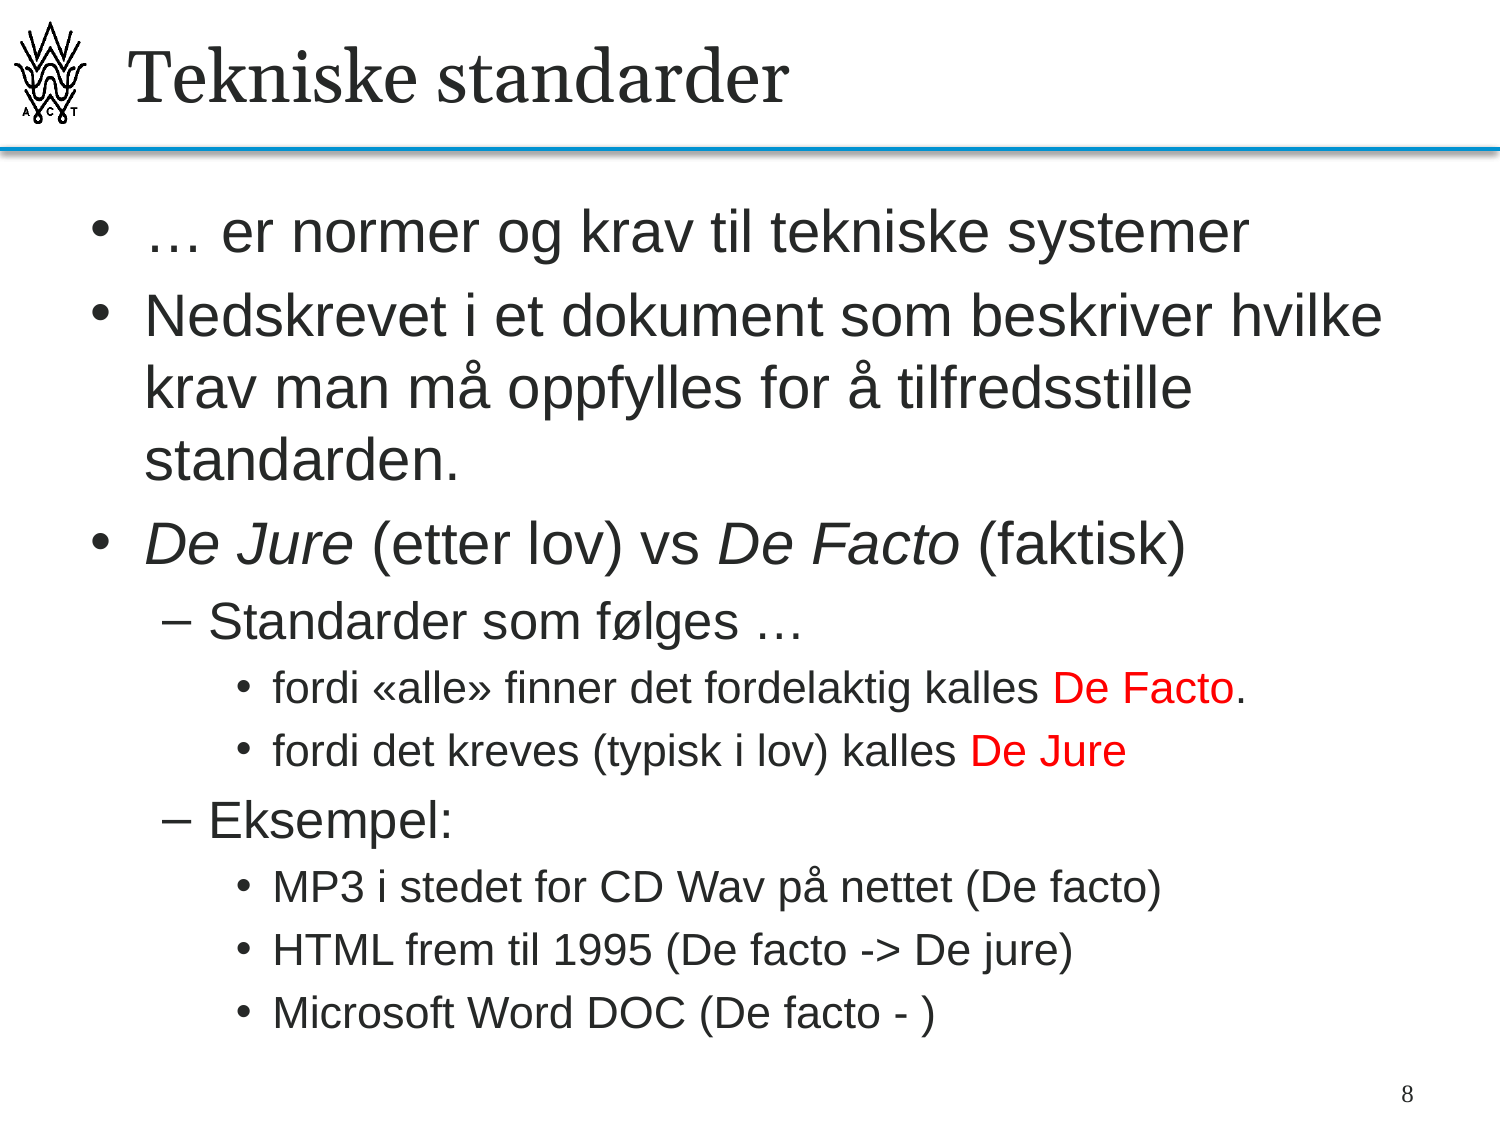

# Tekniske standarder
… er normer og krav til tekniske systemer
Nedskrevet i et dokument som beskriver hvilke krav man må oppfylles for å tilfredsstille standarden.
De Jure (etter lov) vs De Facto (faktisk)
Standarder som følges …
fordi «alle» finner det fordelaktig kalles De Facto.
fordi det kreves (typisk i lov) kalles De Jure
Eksempel:
MP3 i stedet for CD Wav på nettet (De facto)
HTML frem til 1995 (De facto -> De jure)
Microsoft Word DOC (De facto - )
8